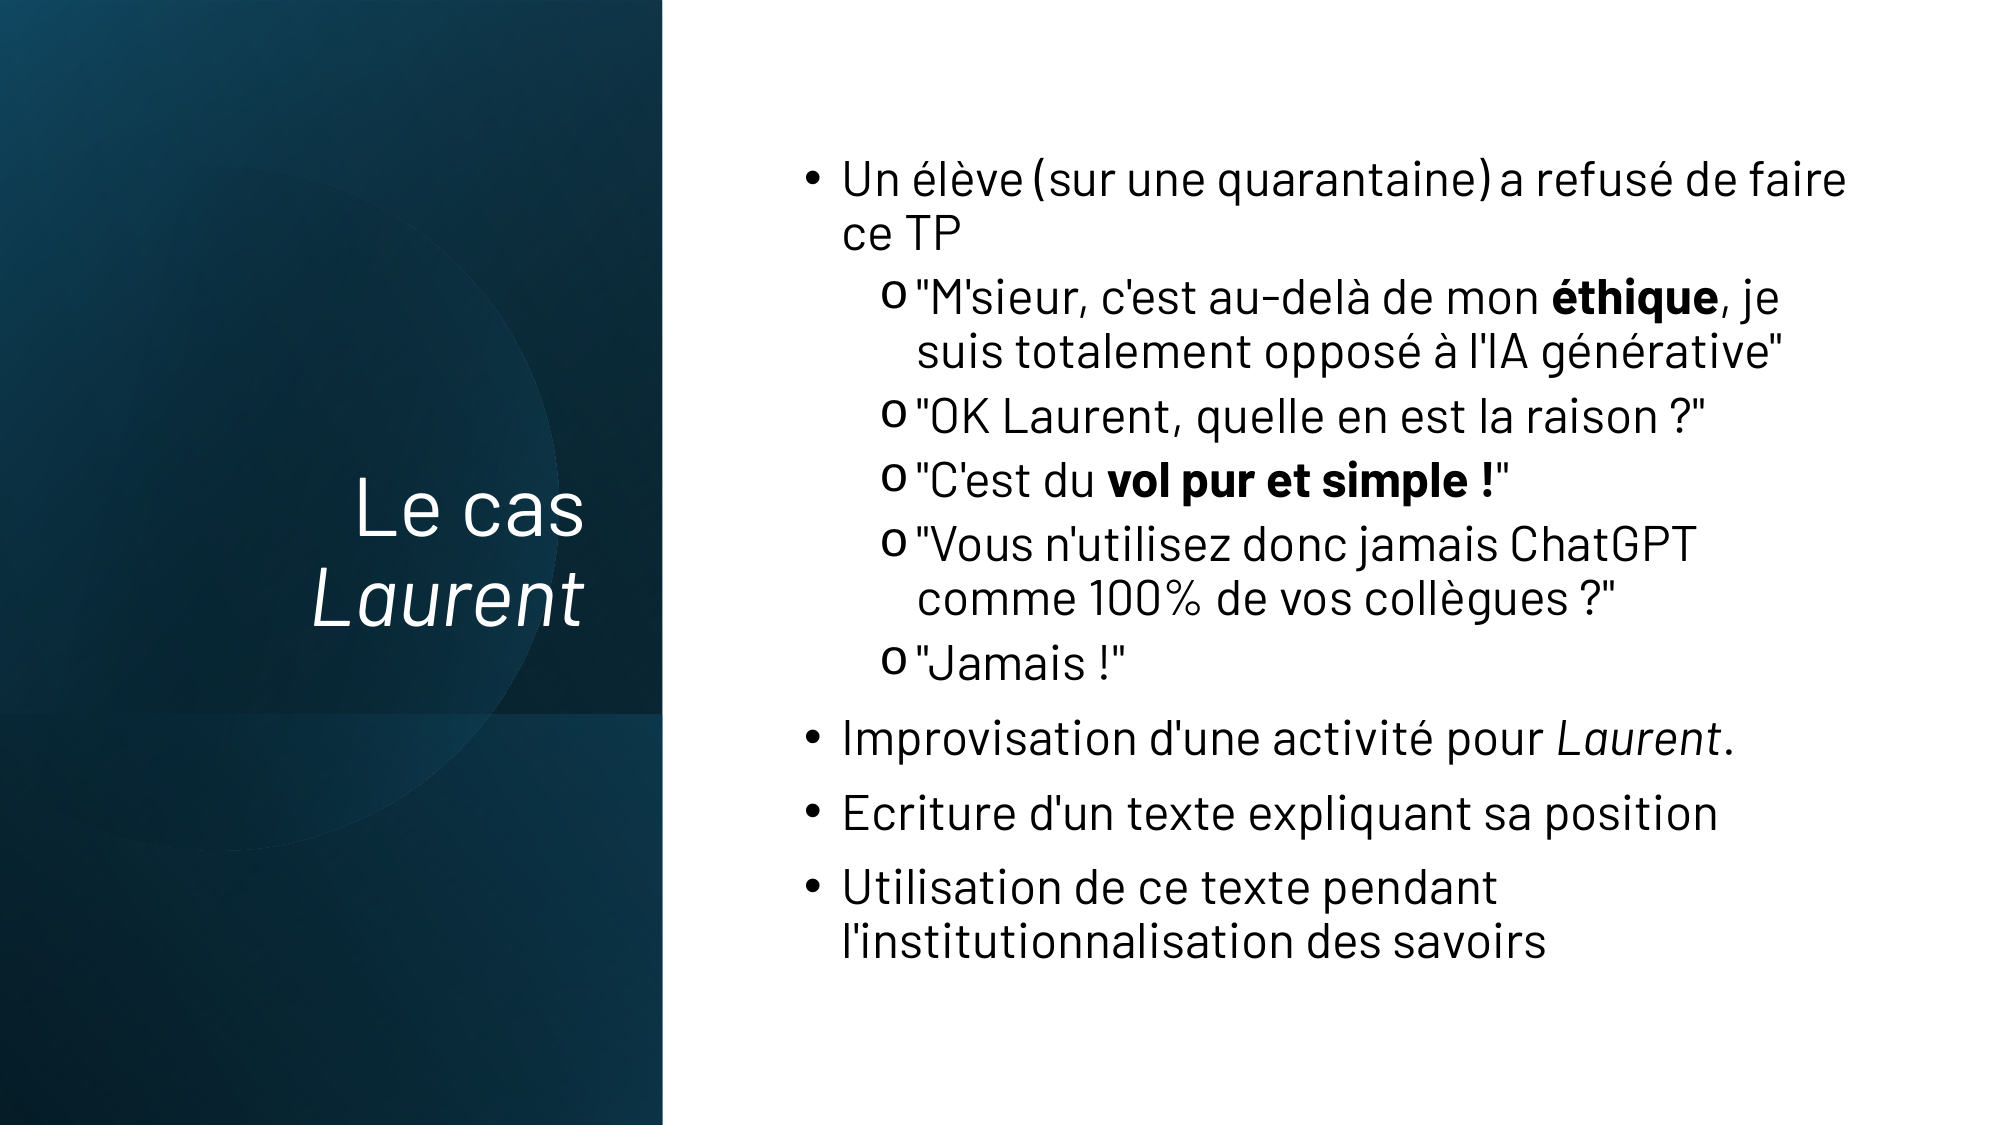

# Le cas Laurent
Un élève (sur une quarantaine) a refusé de faire ce TP
"M'sieur, c'est au-delà de mon éthique, je suis totalement opposé à l'IA générative"
"OK Laurent, quelle en est la raison ?"
"C'est du vol pur et simple !"
"Vous n'utilisez donc jamais ChatGPT comme 100% de vos collègues ?"
"Jamais !"
Improvisation d'une activité pour Laurent.
Ecriture d'un texte expliquant sa position
Utilisation de ce texte pendant l'institutionnalisation des savoirs